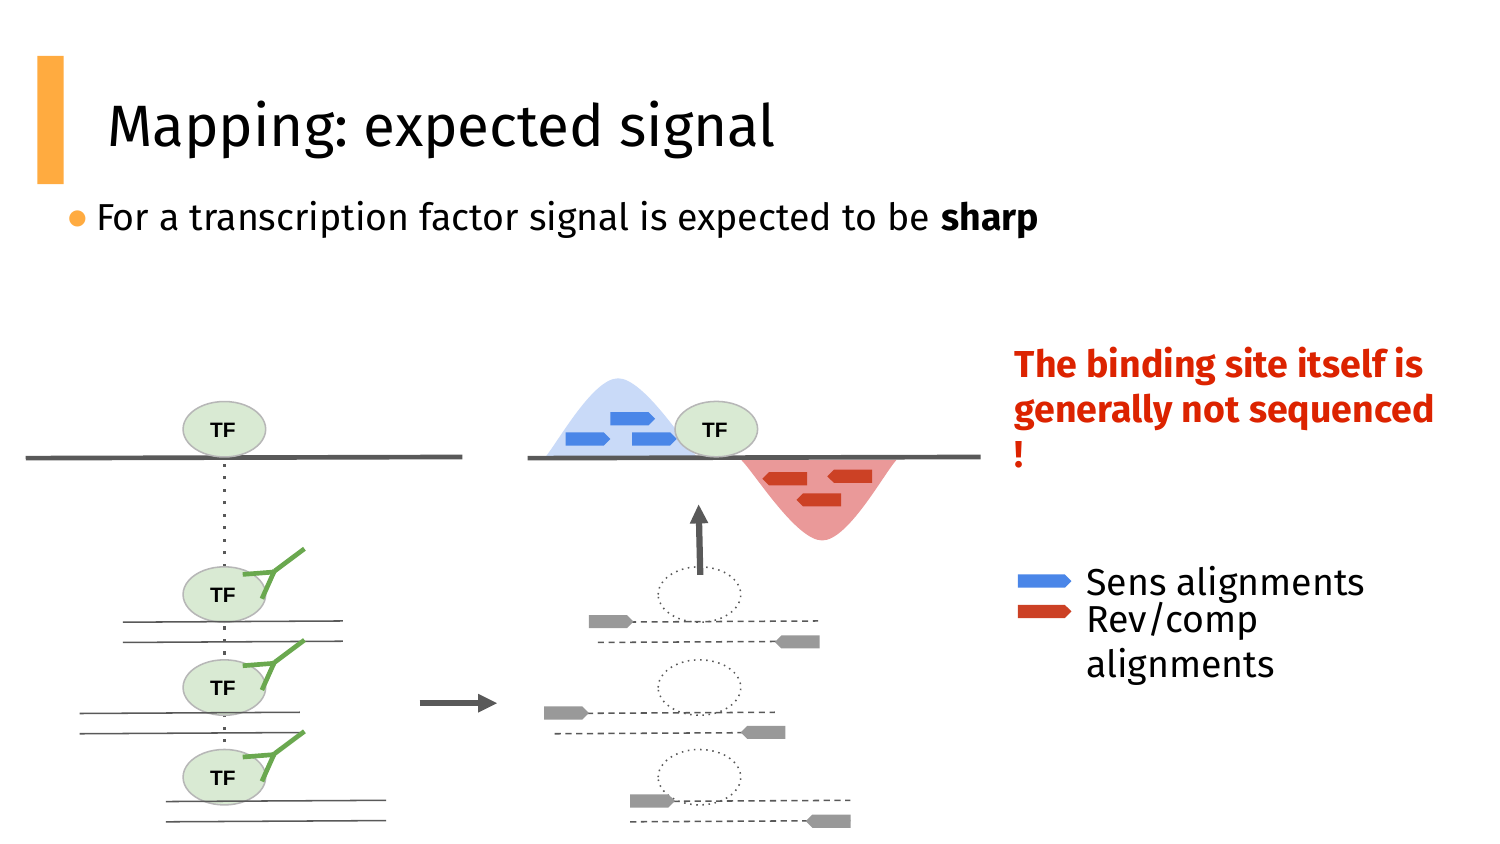

# Mapping: expected signal
For a transcription factor signal is expected to be sharp
The binding site itself is
generally not sequenced !

TF
TF

Sens alignments
TF

Rev/comp alignments

TF

TF